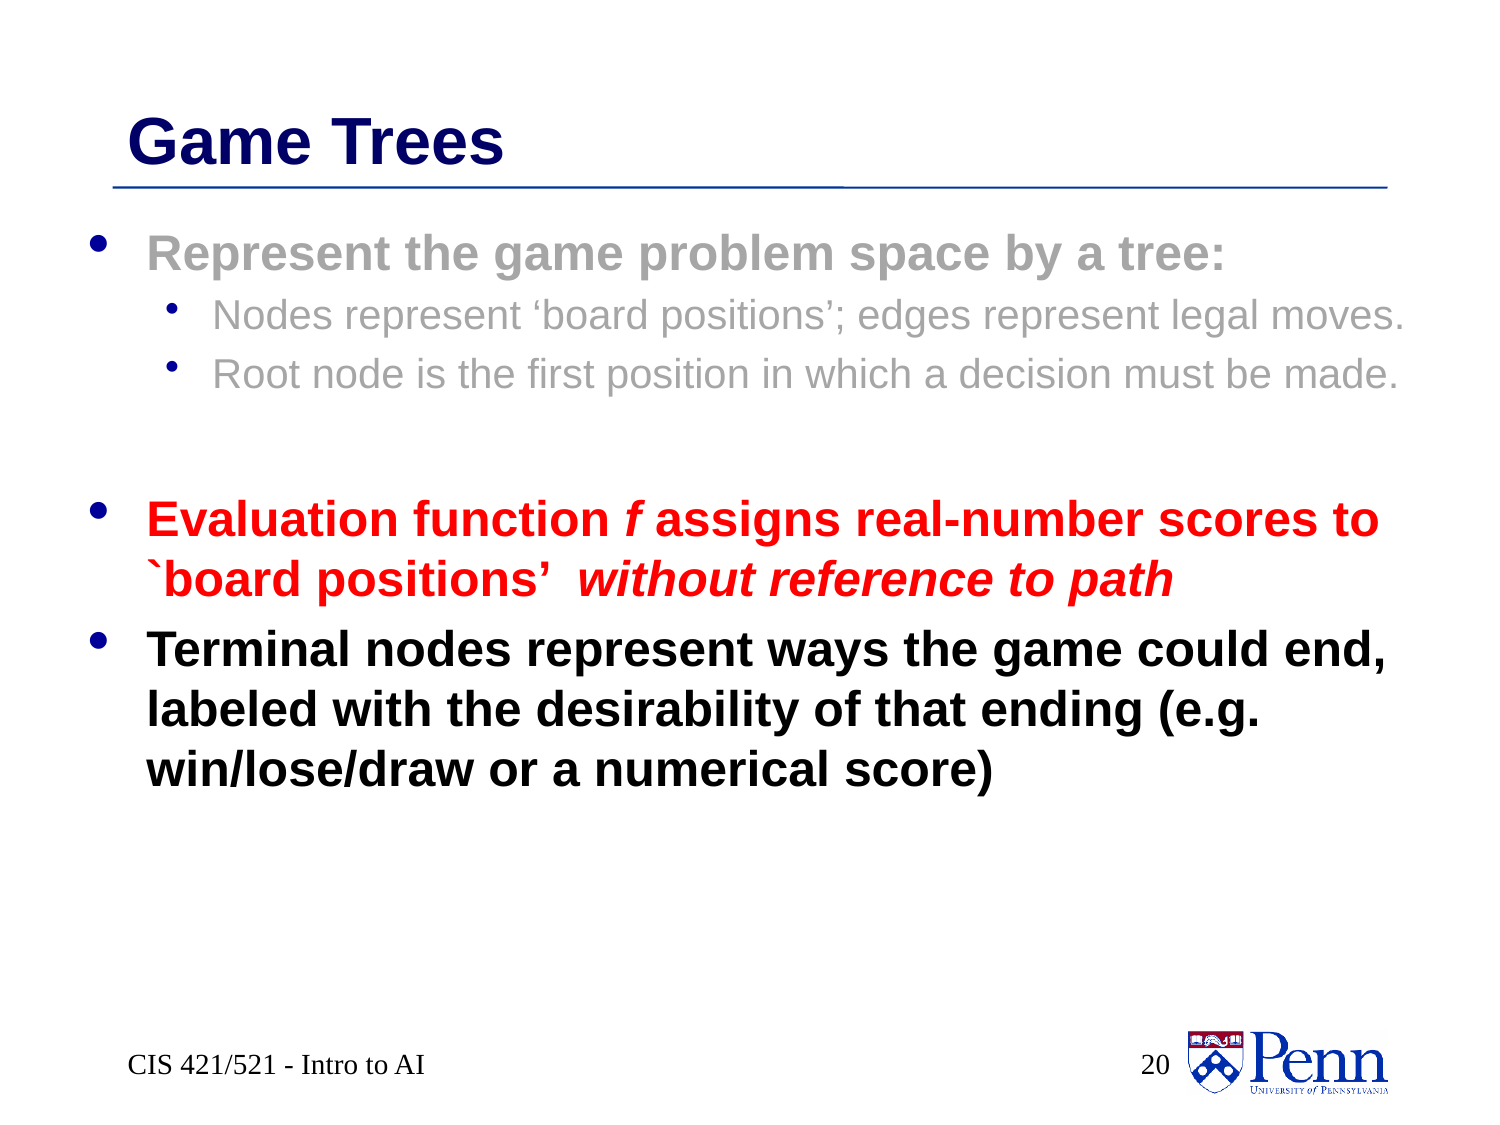

# Game Trees
Represent the game problem space by a tree:
Nodes represent ‘board positions’; edges represent legal moves.
Root node is the first position in which a decision must be made.

Evaluation function f assigns real-number scores to `board positions’  without reference to path
Terminal nodes represent ways the game could end, labeled with the desirability of that ending (e.g. win/lose/draw or a numerical score)

CIS 421/521 - Intro to AI
       20